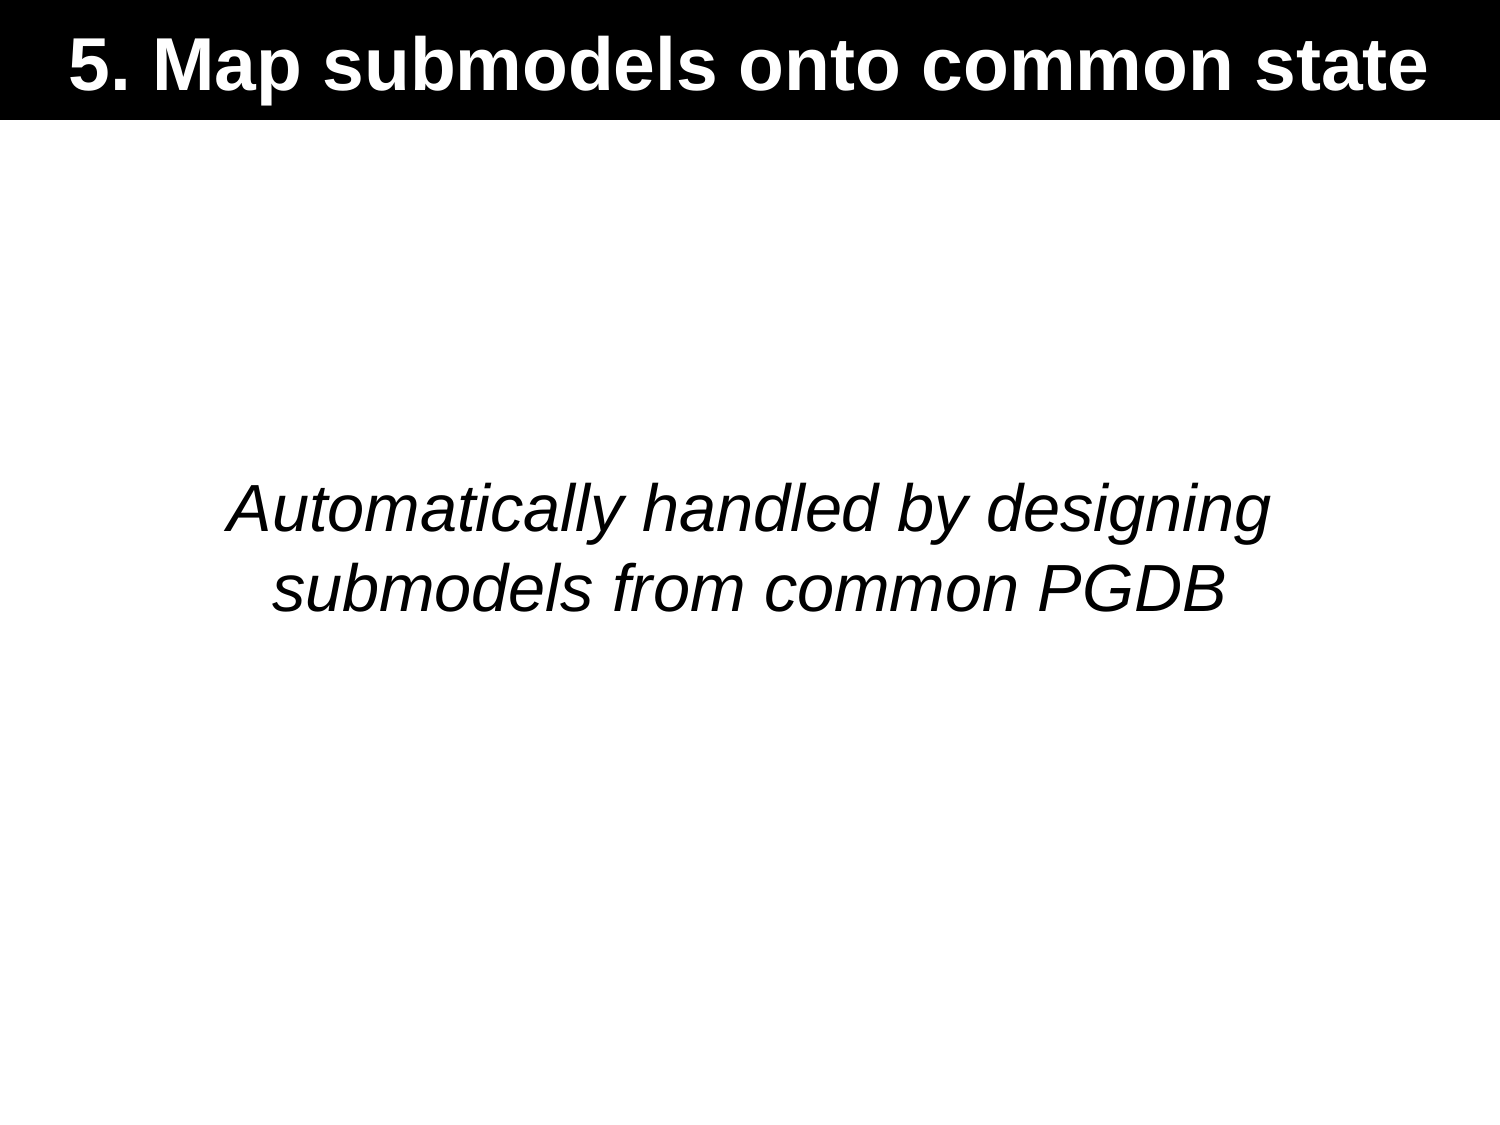

# 5. Map submodels onto common state
Automatically handled by designing submodels from common PGDB